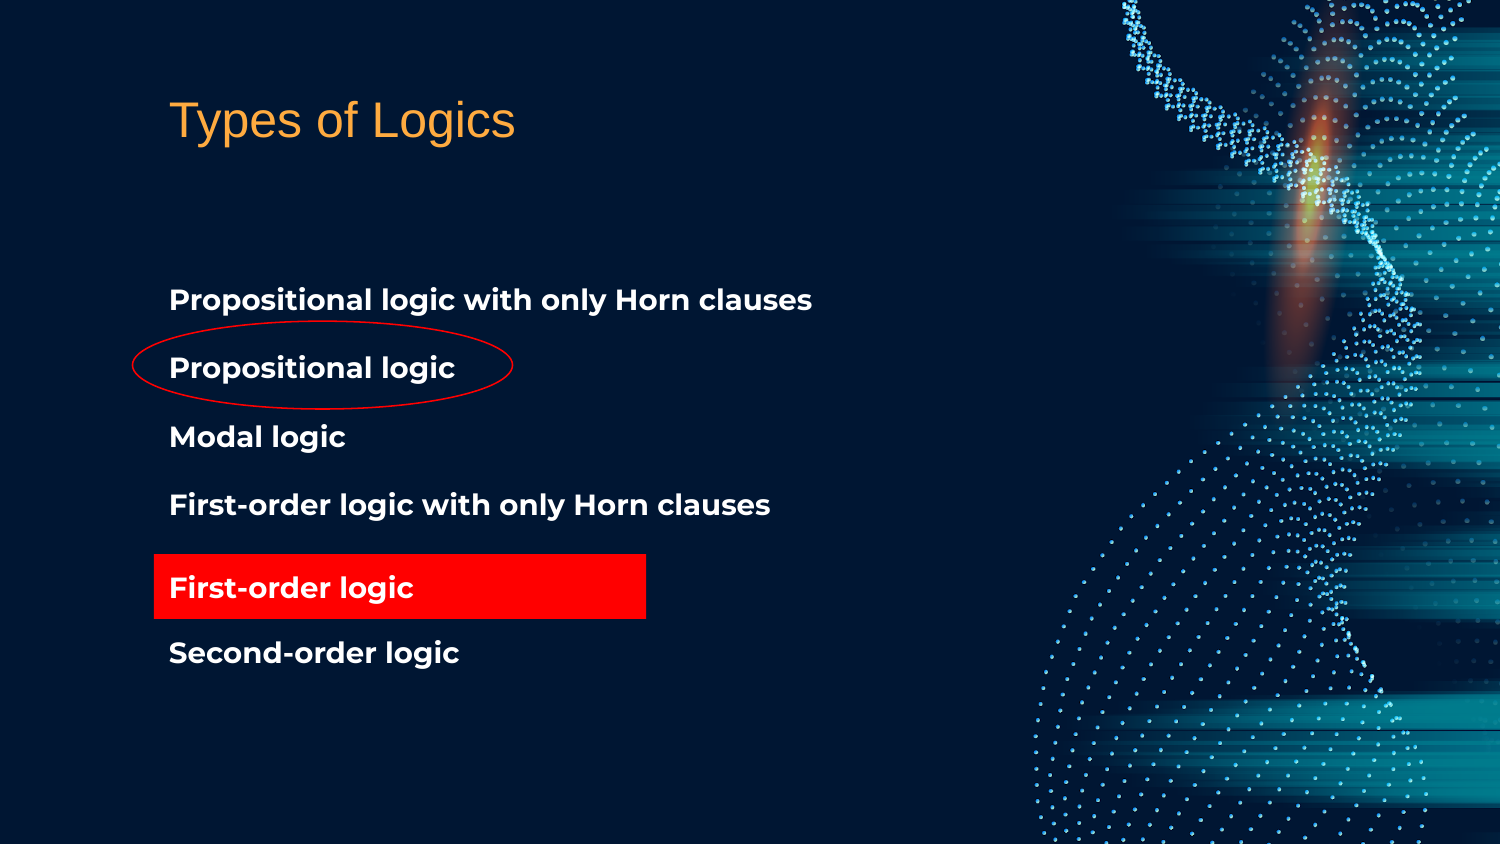

# Types of Logics

Propositional logic with only Horn clauses
Propositional logic
Modal logic
First-order logic with only Horn clauses

First-order logic
Second-order logic